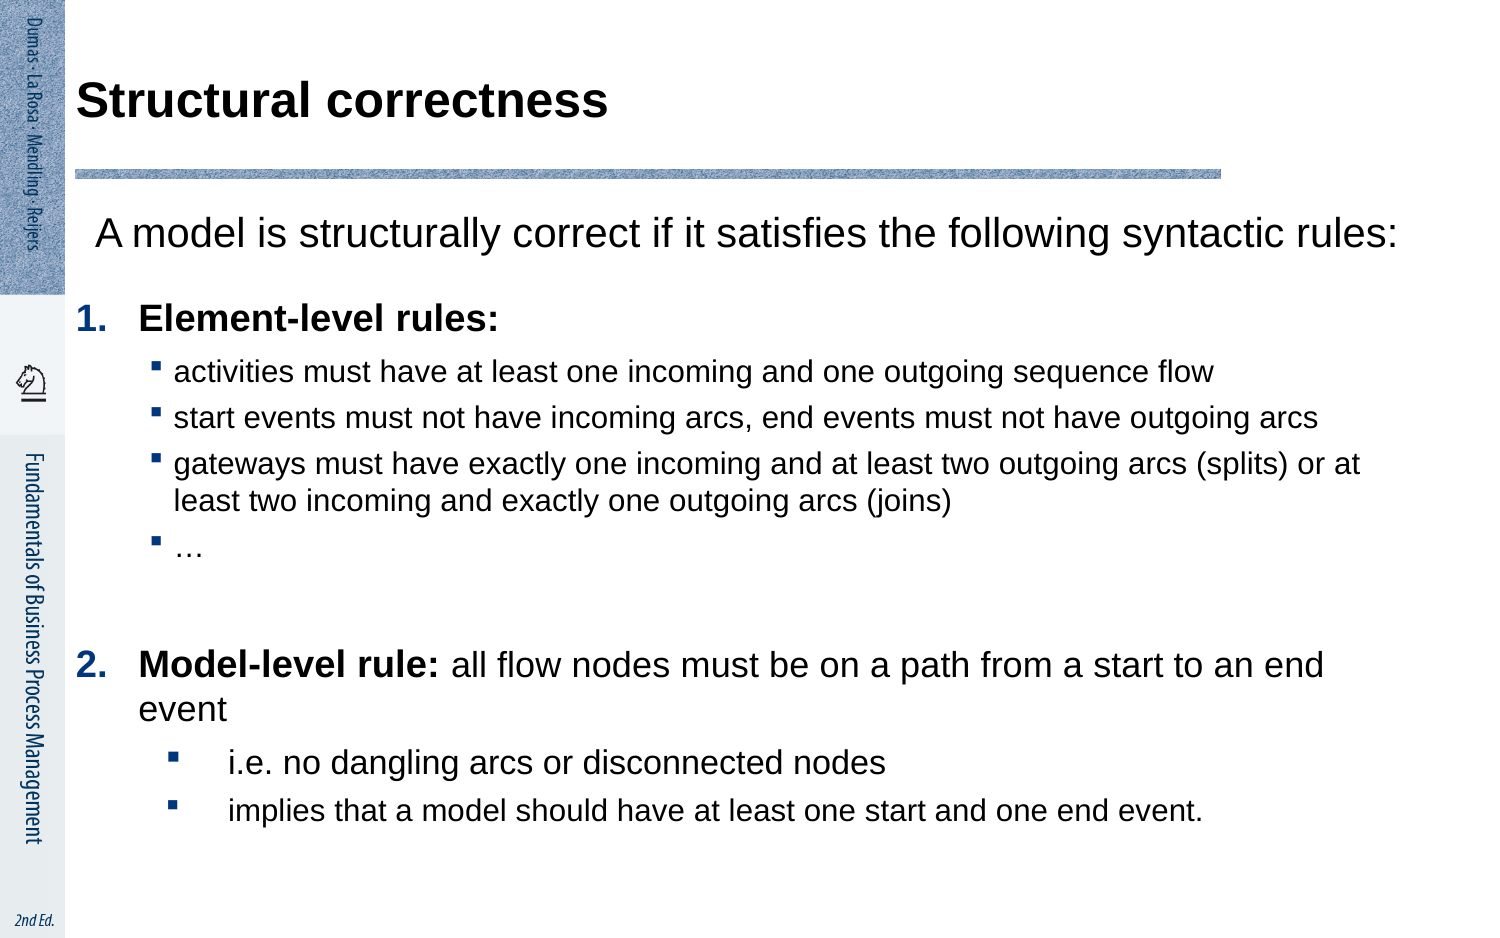

# Structural correctness
A model is structurally correct if it satisfies the following syntactic rules:
Element-level rules:
activities must have at least one incoming and one outgoing sequence flow
start events must not have incoming arcs, end events must not have outgoing arcs
gateways must have exactly one incoming and at least two outgoing arcs (splits) or at least two incoming and exactly one outgoing arcs (joins)
…

Model-level rule: all flow nodes must be on a path from a start to an end event
i.e. no dangling arcs or disconnected nodes
implies that a model should have at least one start and one end event.